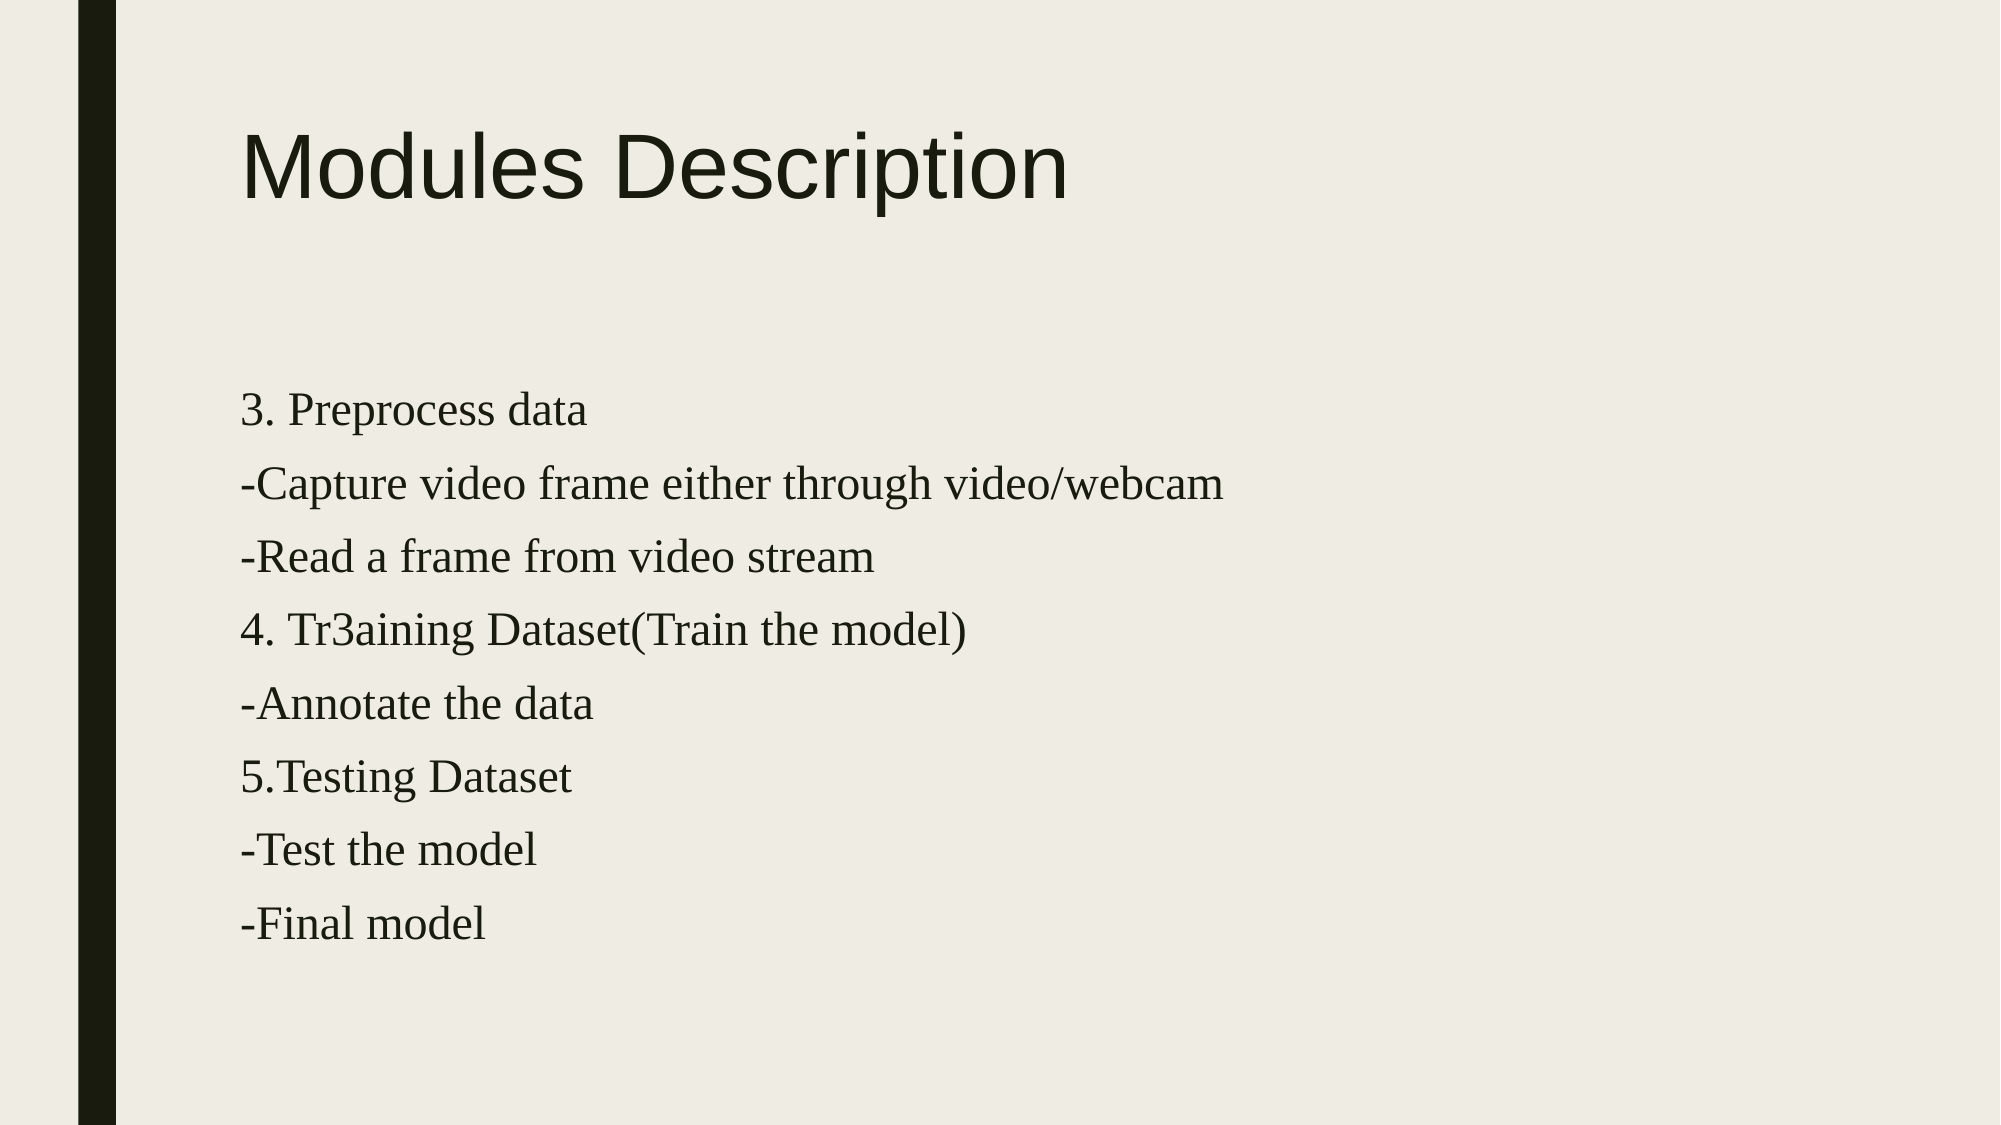

# Modules Description
3. Preprocess data
-Capture video frame either through video/webcam
-Read a frame from video stream
4. Tr3aining Dataset(Train the model)
-Annotate the data
5.Testing Dataset
-Test the model
-Final model